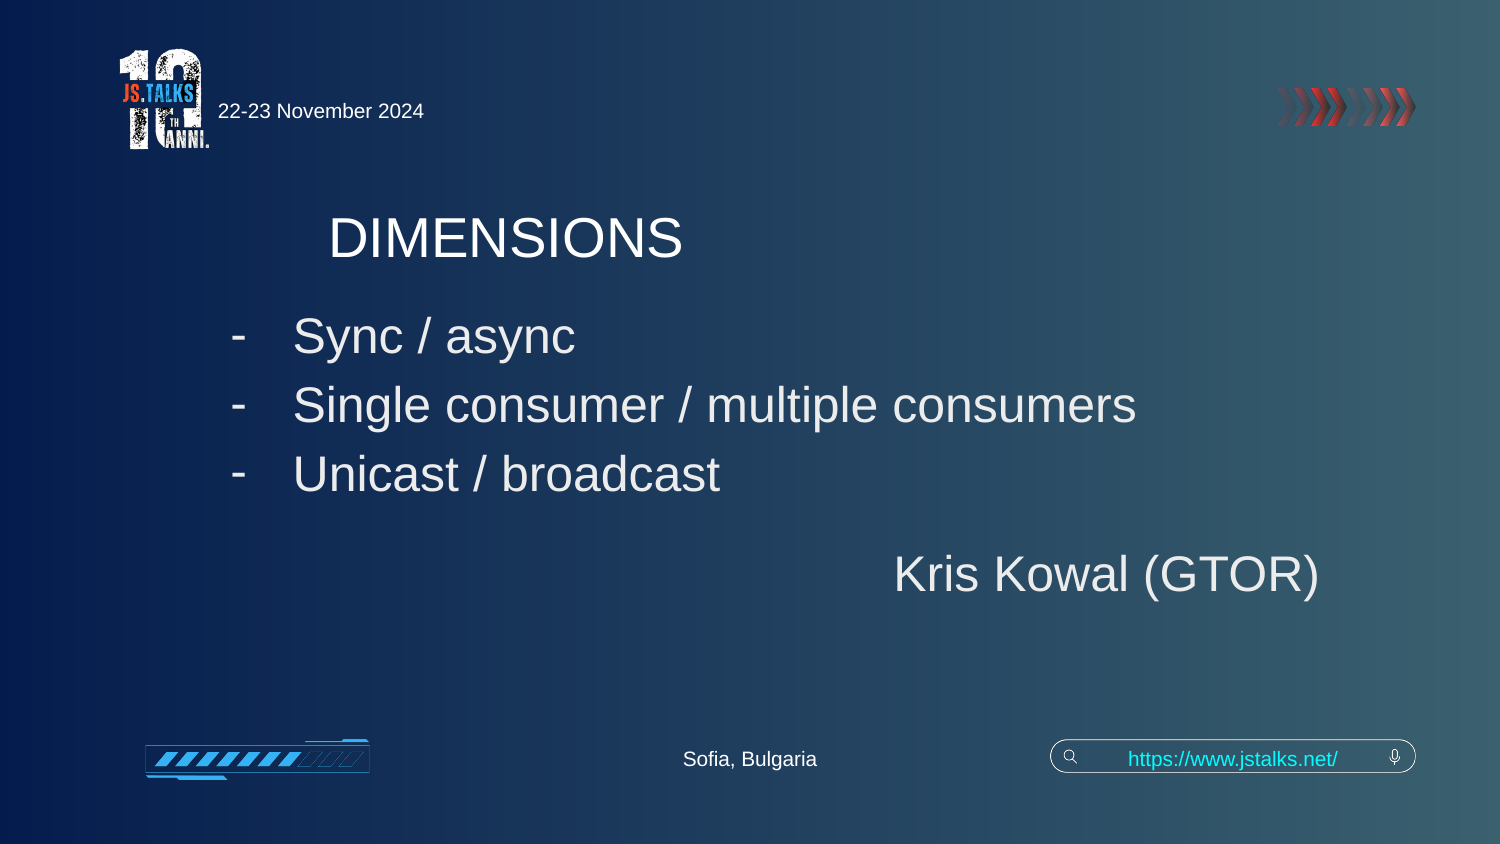

22-23 November 2024
DIMENSIONS
Sync / async
Single consumer / multiple consumers
Unicast / broadcast
Kris Kowal (GTOR)

Sofia, Bulgaria
https://www.jstalks.net/